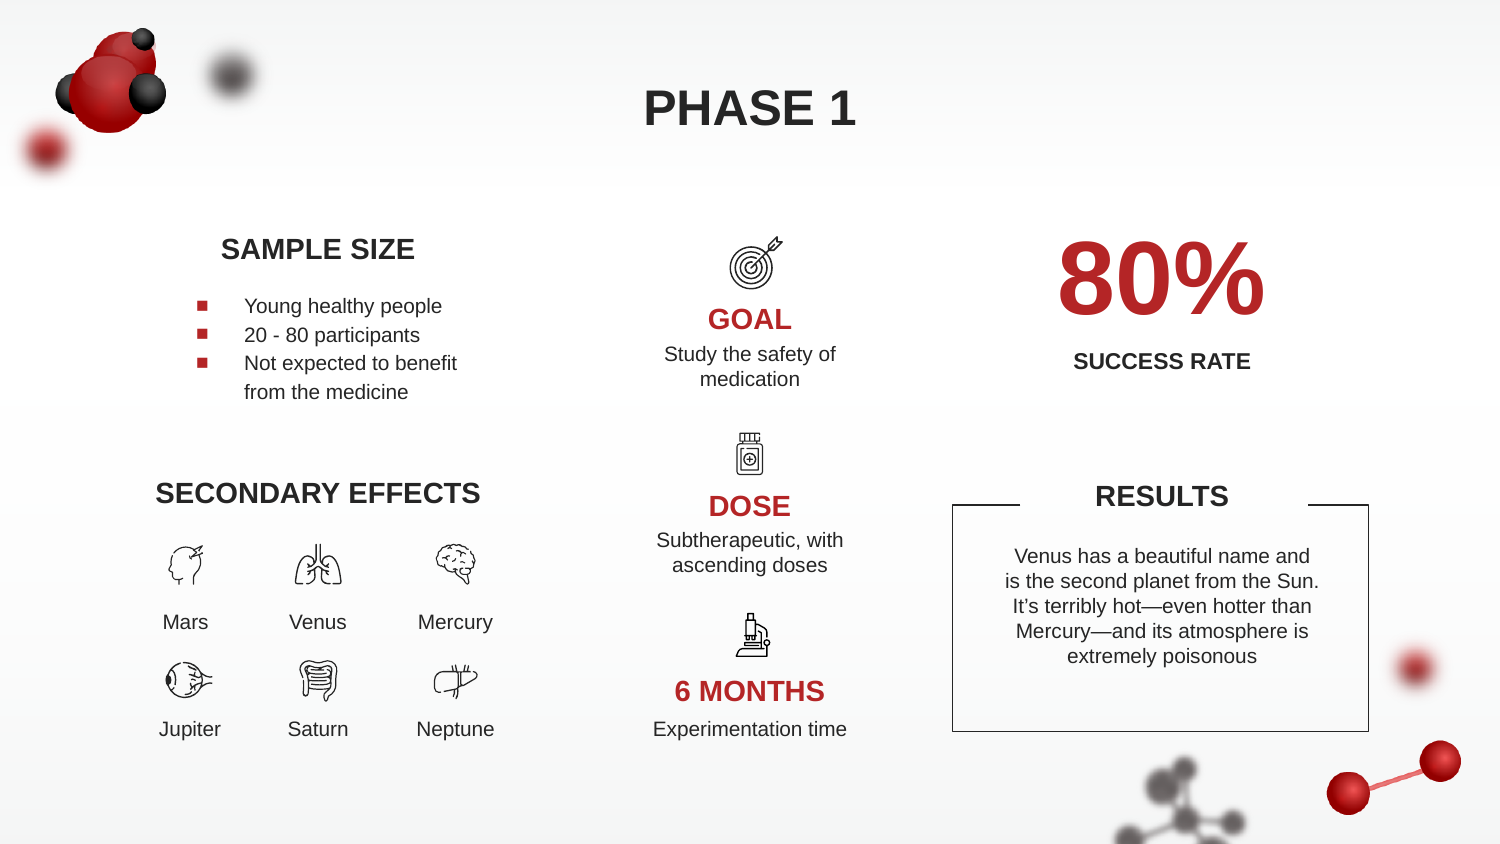

# PHASE 1
SAMPLE SIZE
80%

Young healthy people
20 - 80 participants
Not expected to benefit from the medicine
GOAL
Study the safety of medication
SUCCESS RATE

SECONDARY EFFECTS
RESULTS
DOSE

Subtherapeutic, with ascending doses
Venus has a beautiful name and is the second planet from the Sun. It’s terribly hot—even hotter than Mercury—and its atmosphere is extremely poisonous

Mars
Venus
Mercury

6 MONTHS

Experimentation time
Jupiter
Saturn
Neptune